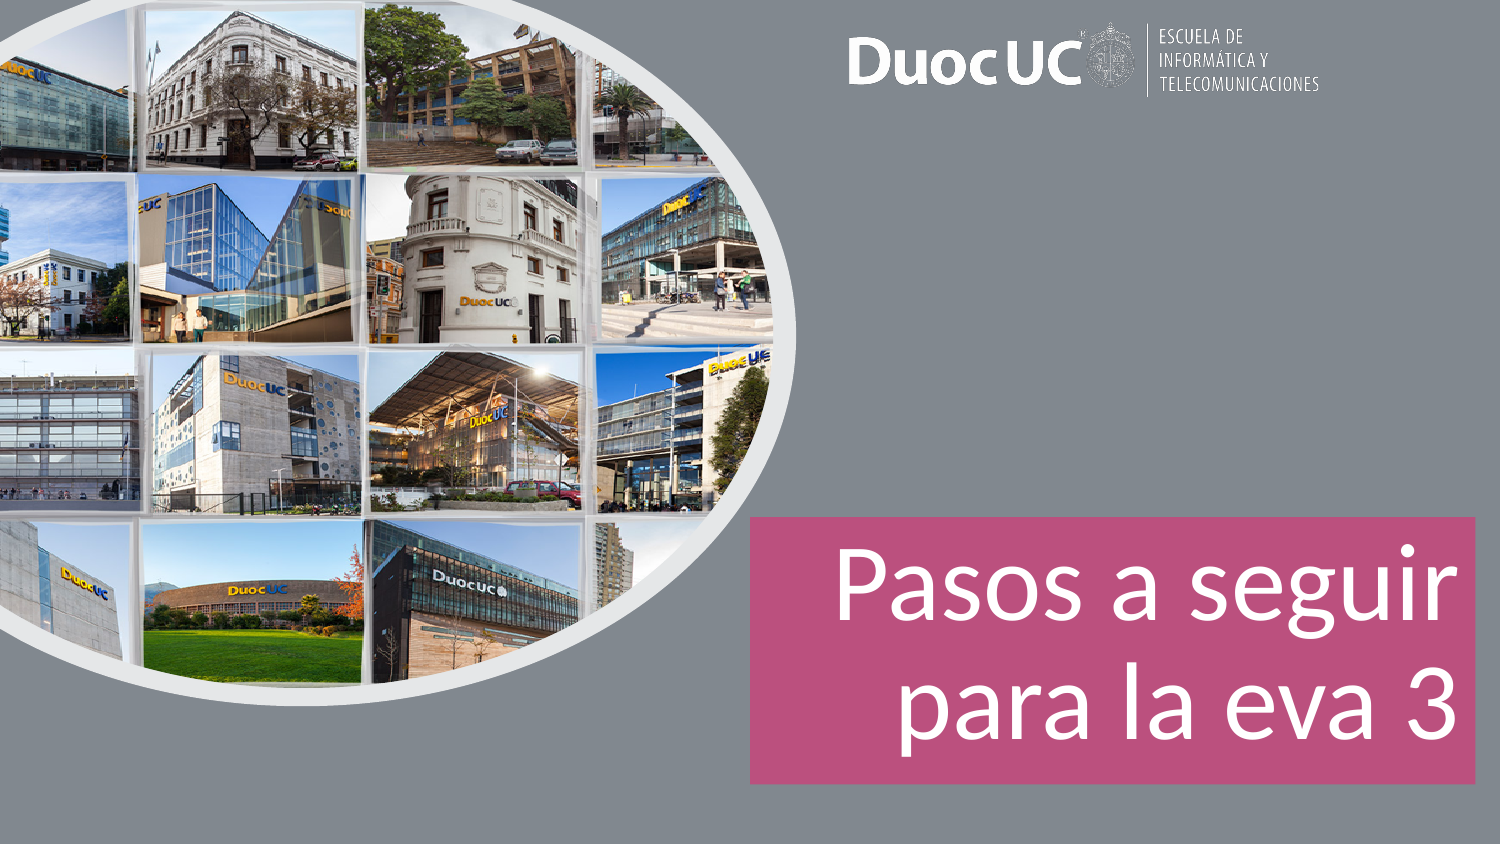

# Pasos a seguir para la eva 3